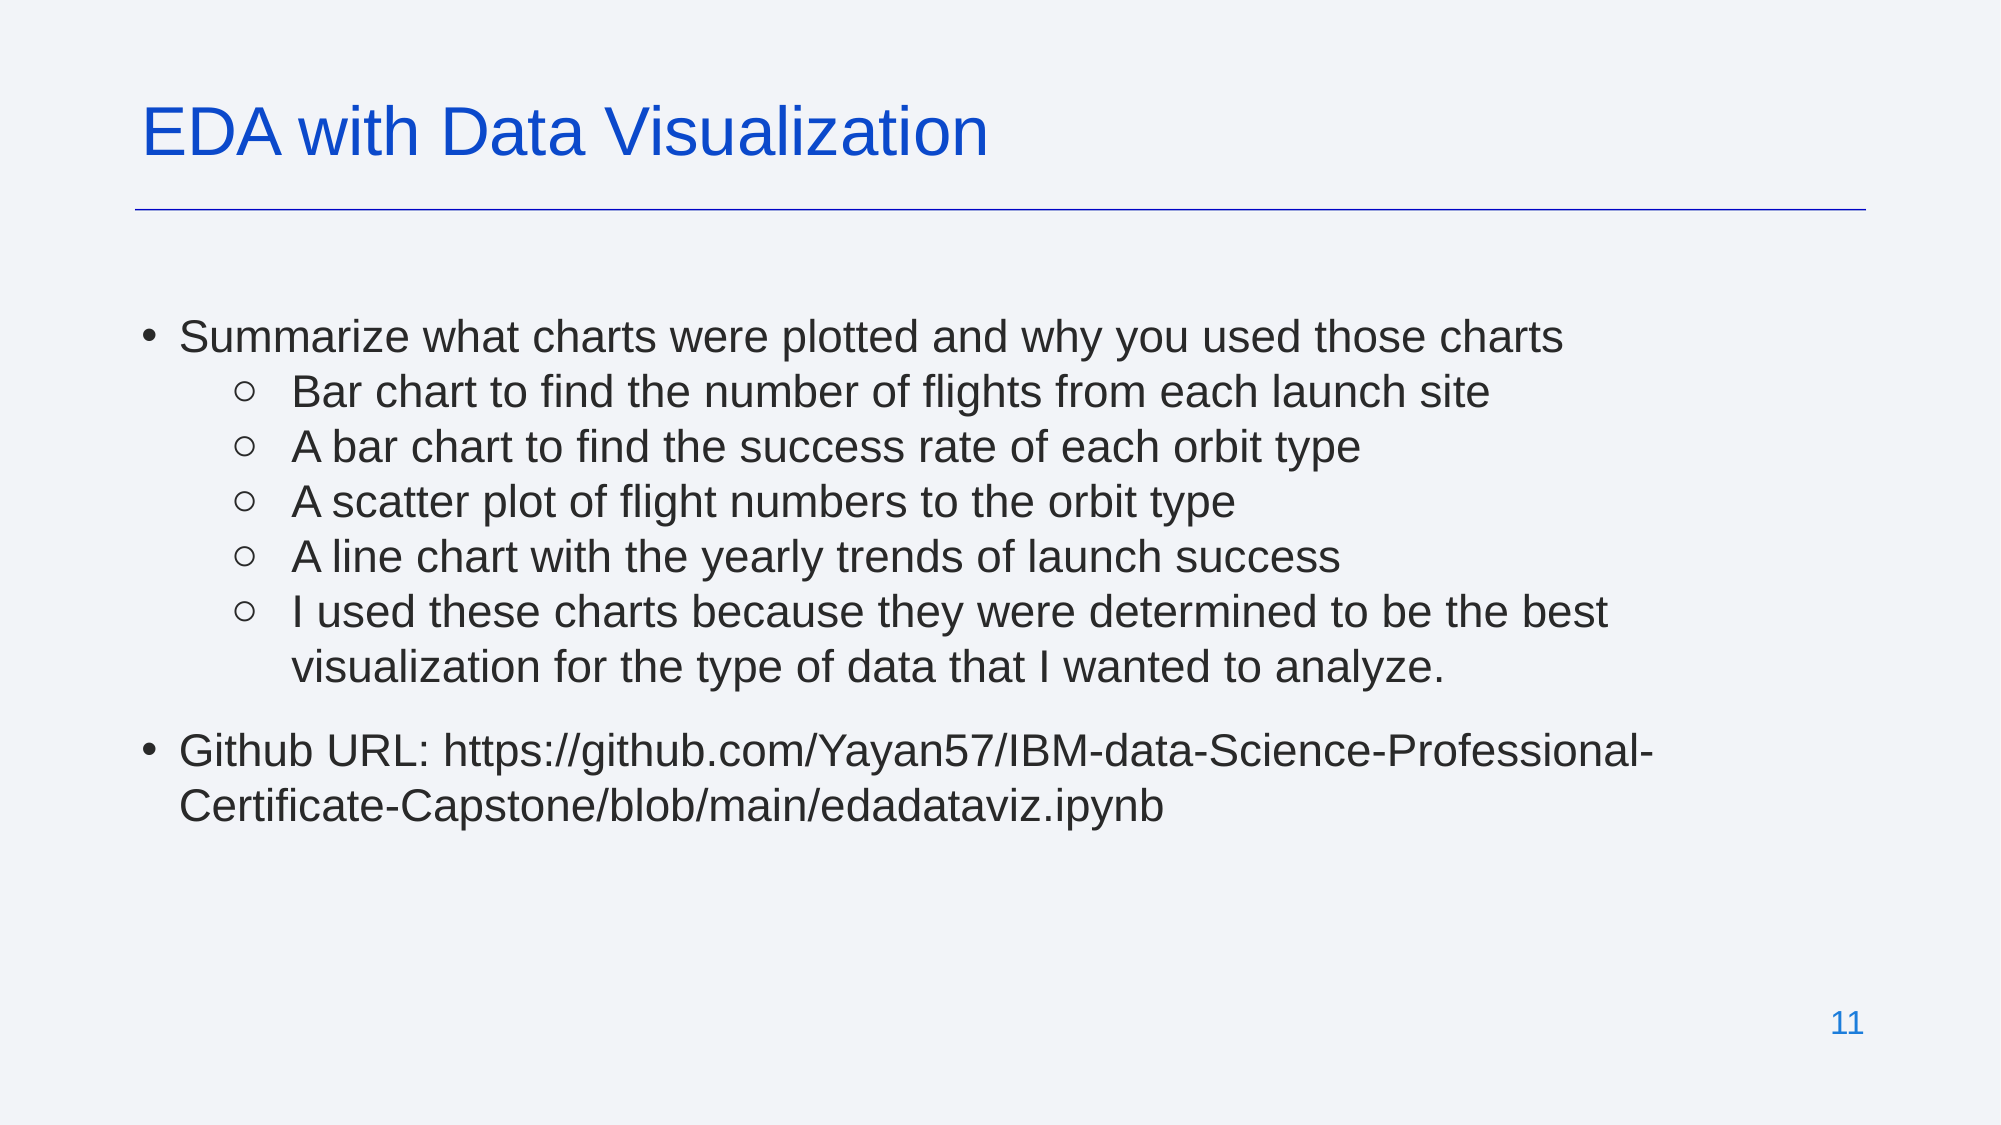

EDA with Data Visualization
Summarize what charts were plotted and why you used those charts
Bar chart to find the number of flights from each launch site
A bar chart to find the success rate of each orbit type
A scatter plot of flight numbers to the orbit type
A line chart with the yearly trends of launch success
I used these charts because they were determined to be the best visualization for the type of data that I wanted to analyze.
Github URL: https://github.com/Yayan57/IBM-data-Science-Professional-Certificate-Capstone/blob/main/edadataviz.ipynb

11